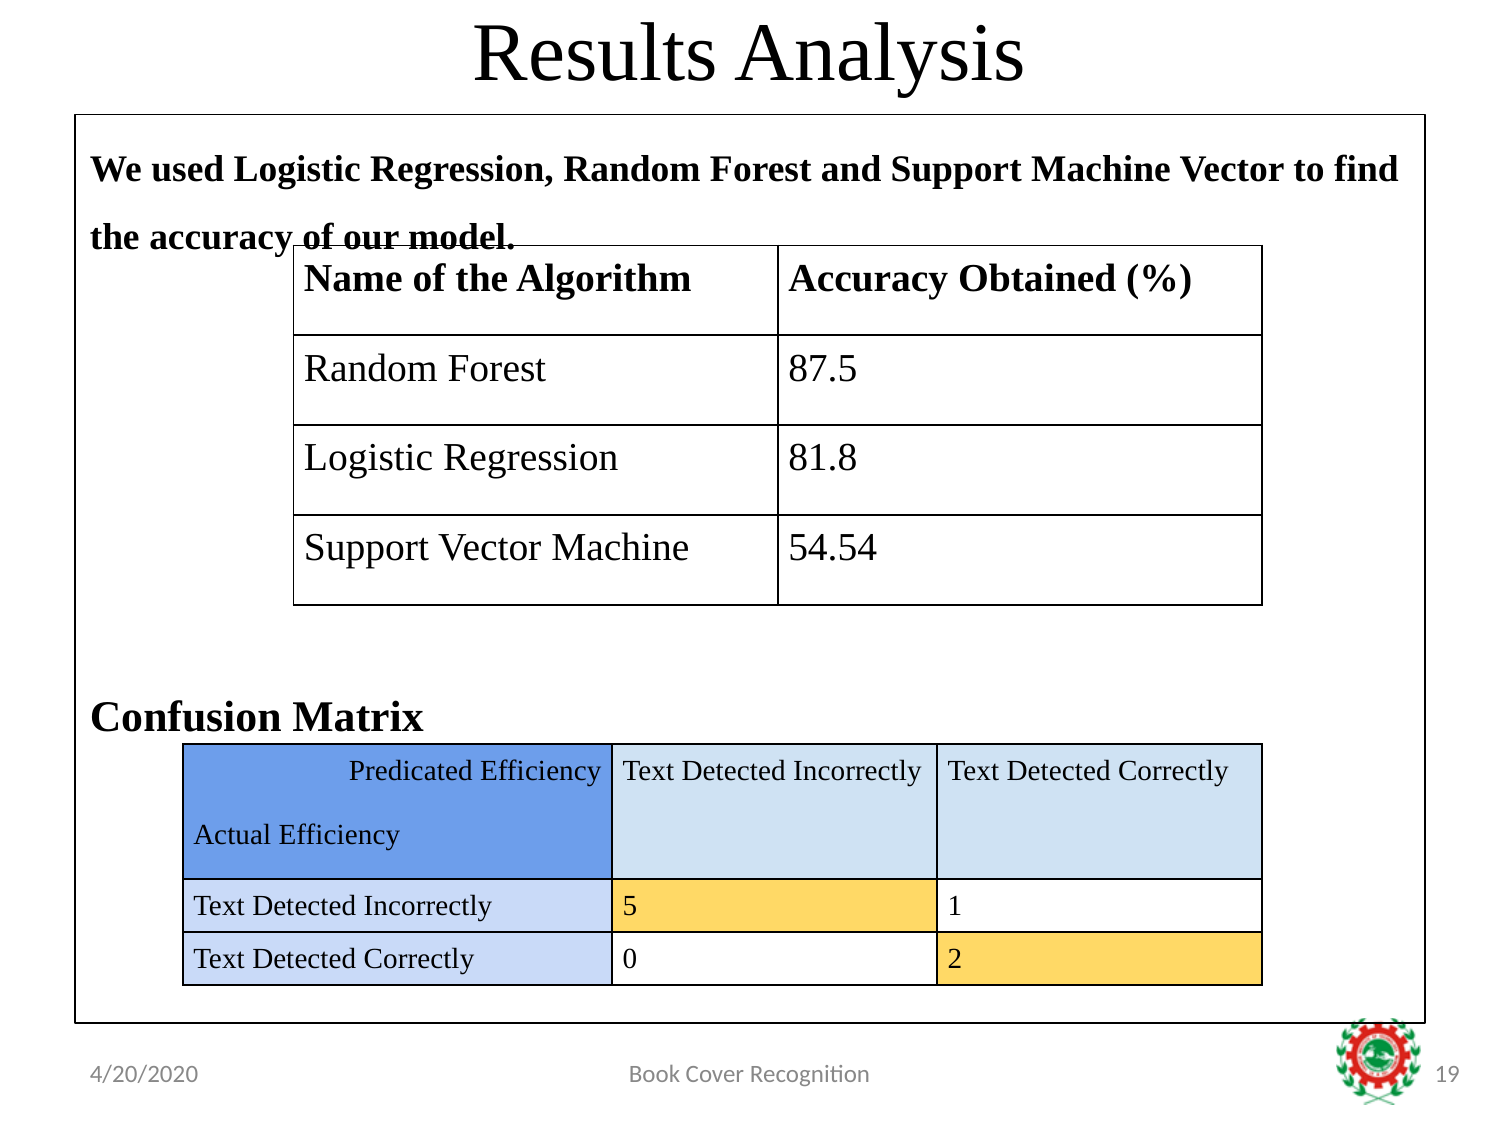

Results Analysis
We used Logistic Regression, Random Forest and Support Machine Vector to find the accuracy of our model.

Confusion Matrix
| Name of the Algorithm | Accuracy Obtained (%) |
| --- | --- |
| Random Forest | 87.5 |
| Logistic Regression | 81.8 |
| Support Vector Machine | 54.54 |
| Predicated Efficiency Actual Efficiency | Text Detected Incorrectly | Text Detected Correctly |
| --- | --- | --- |
| Text Detected Incorrectly | 5 | 1 |
| Text Detected Correctly | 0 | 2 |
4/20/2020
Book Cover Recognition
19